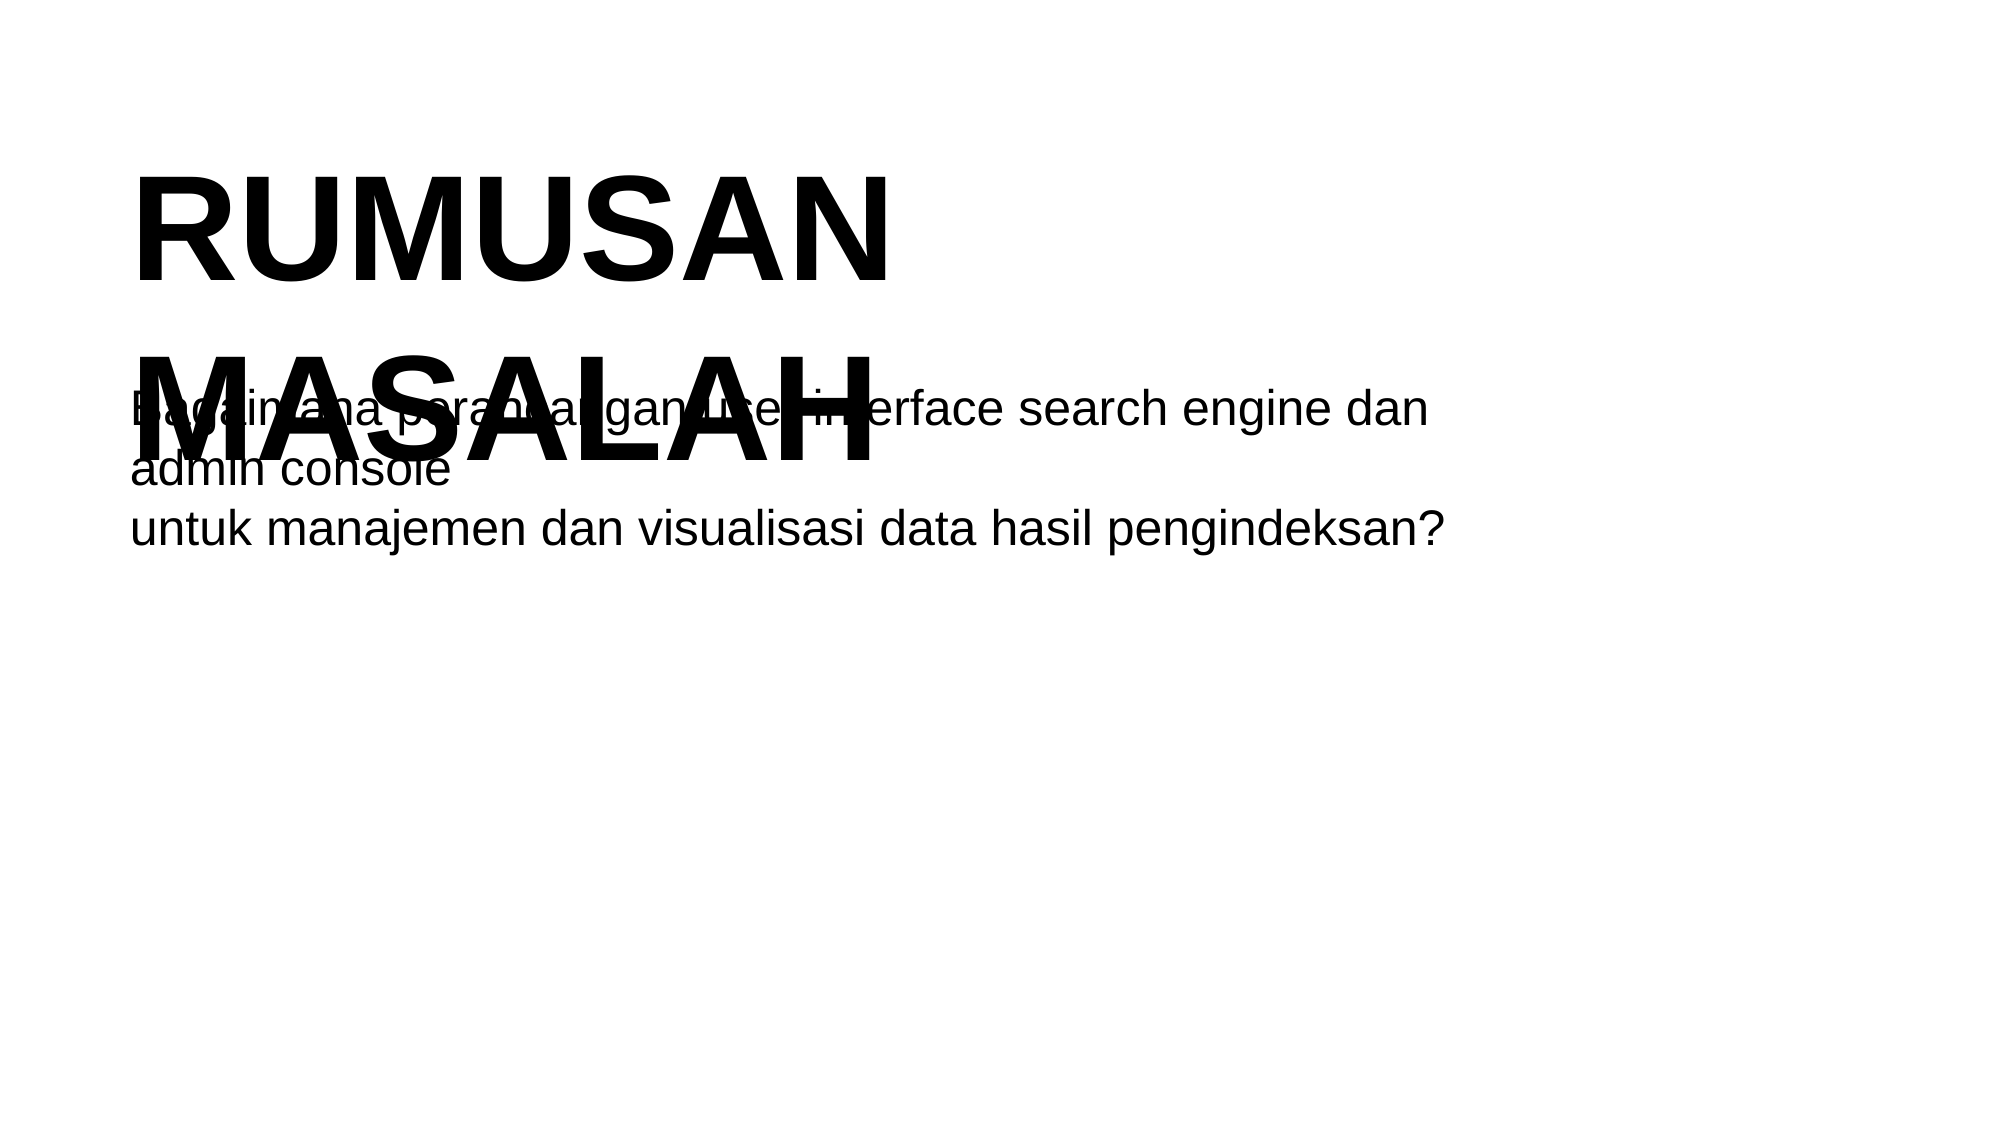

RUMUSAN MASALAH
Bagaimana perancangan user interface search engine dan admin console
untuk manajemen dan visualisasi data hasil pengindeksan?